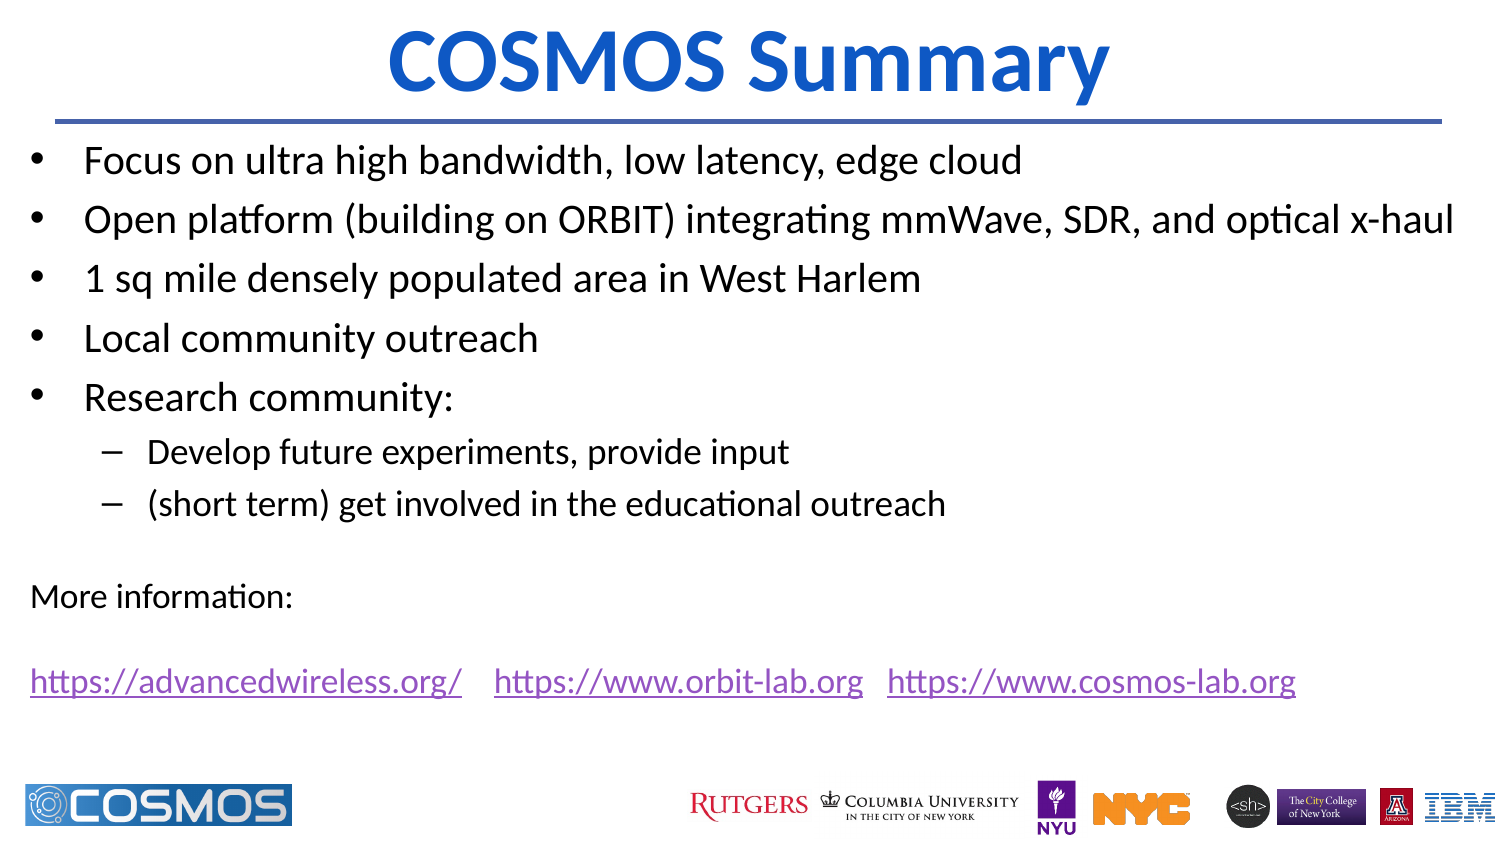

# COSMOS Summary
Focus on ultra high bandwidth, low latency, edge cloud
Open platform (building on ORBIT) integrating mmWave, SDR, and optical x-haul
1 sq mile densely populated area in West Harlem
Local community outreach
Research community:
Develop future experiments, provide input
(short term) get involved in the educational outreach
More information:
https://advancedwireless.org/    https://www.orbit-lab.org   https://www.cosmos-lab.org